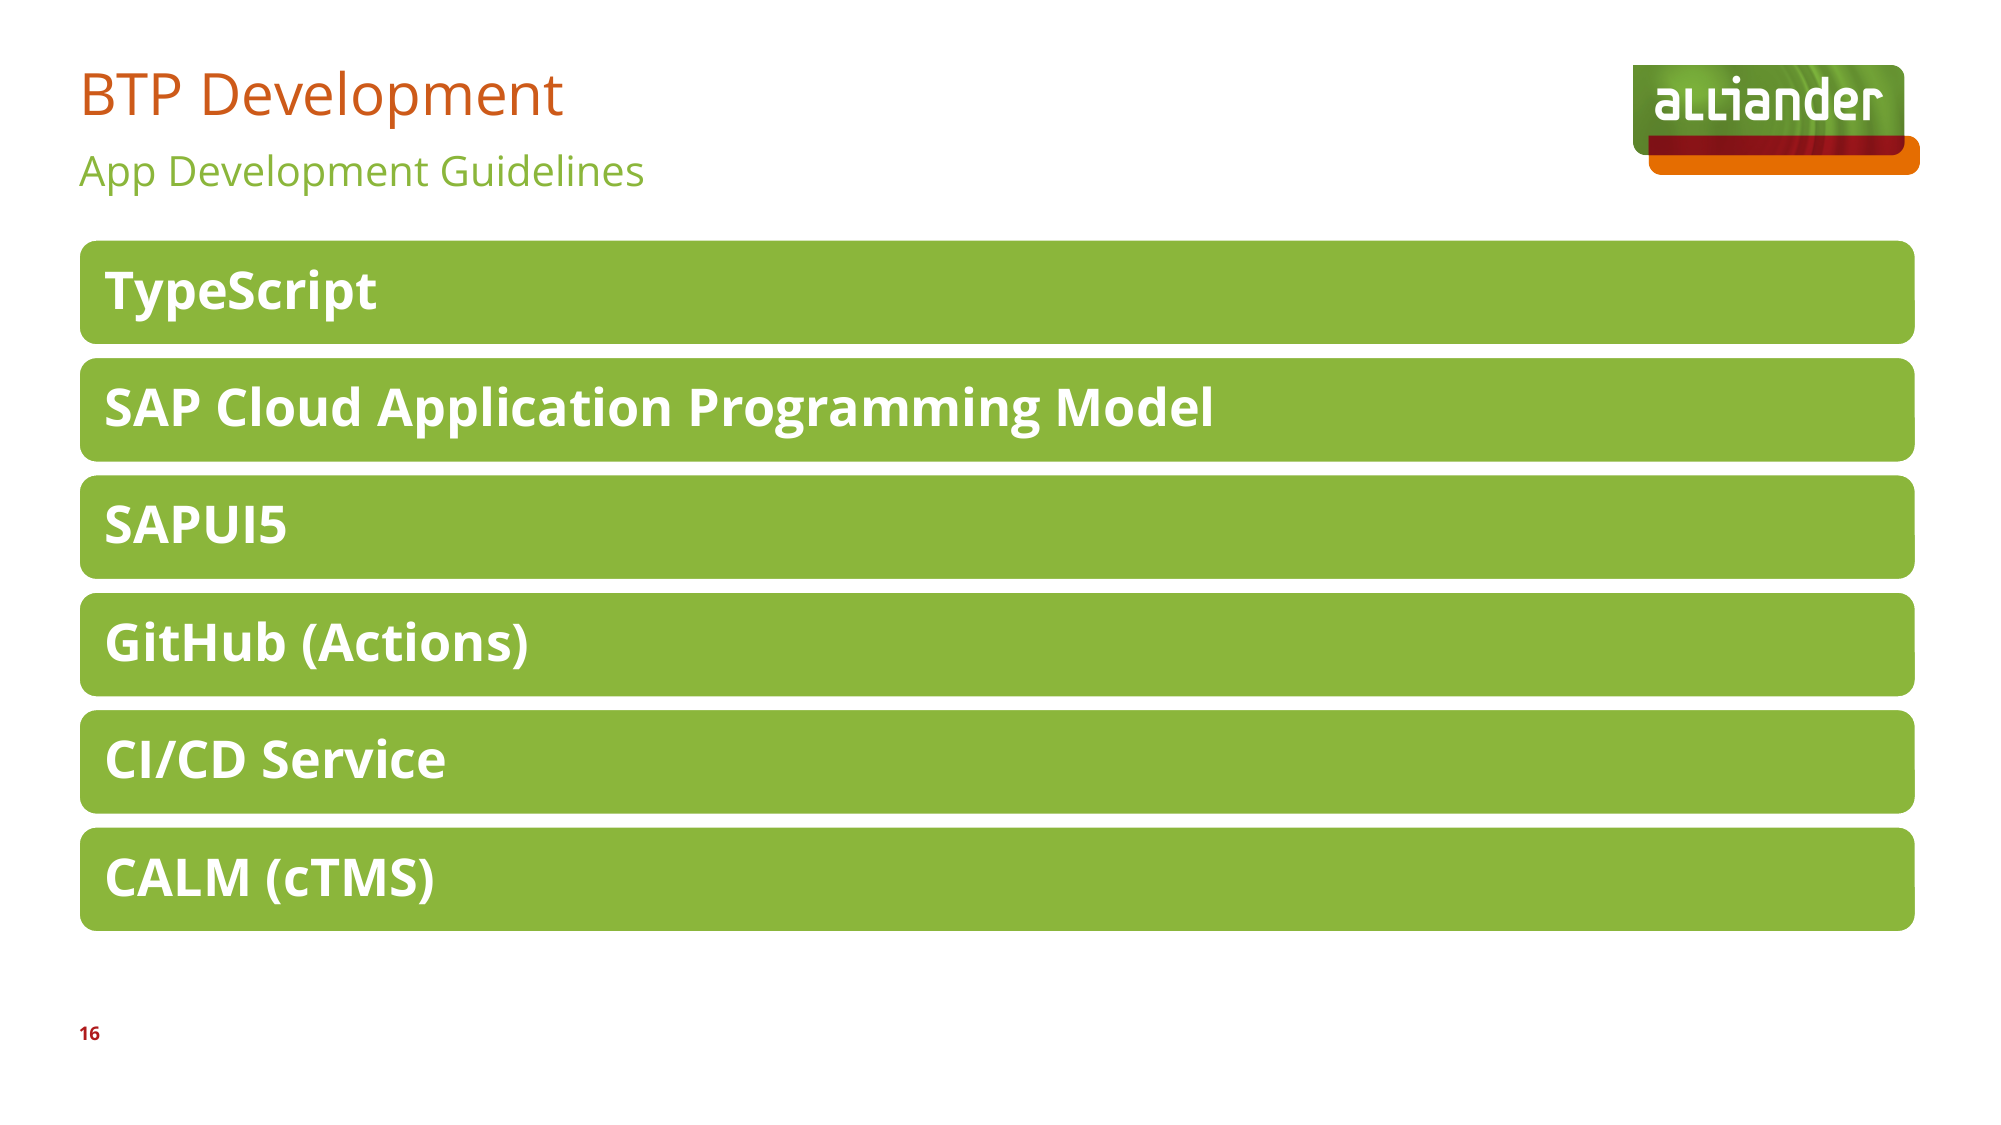

# BTP Development
App Development Guidelines
TypeScript​
SAP Cloud Application Programming Model ​
SAPUI5​
GitHub (Actions)​
CI/CD Service
CALM (cTMS)
16